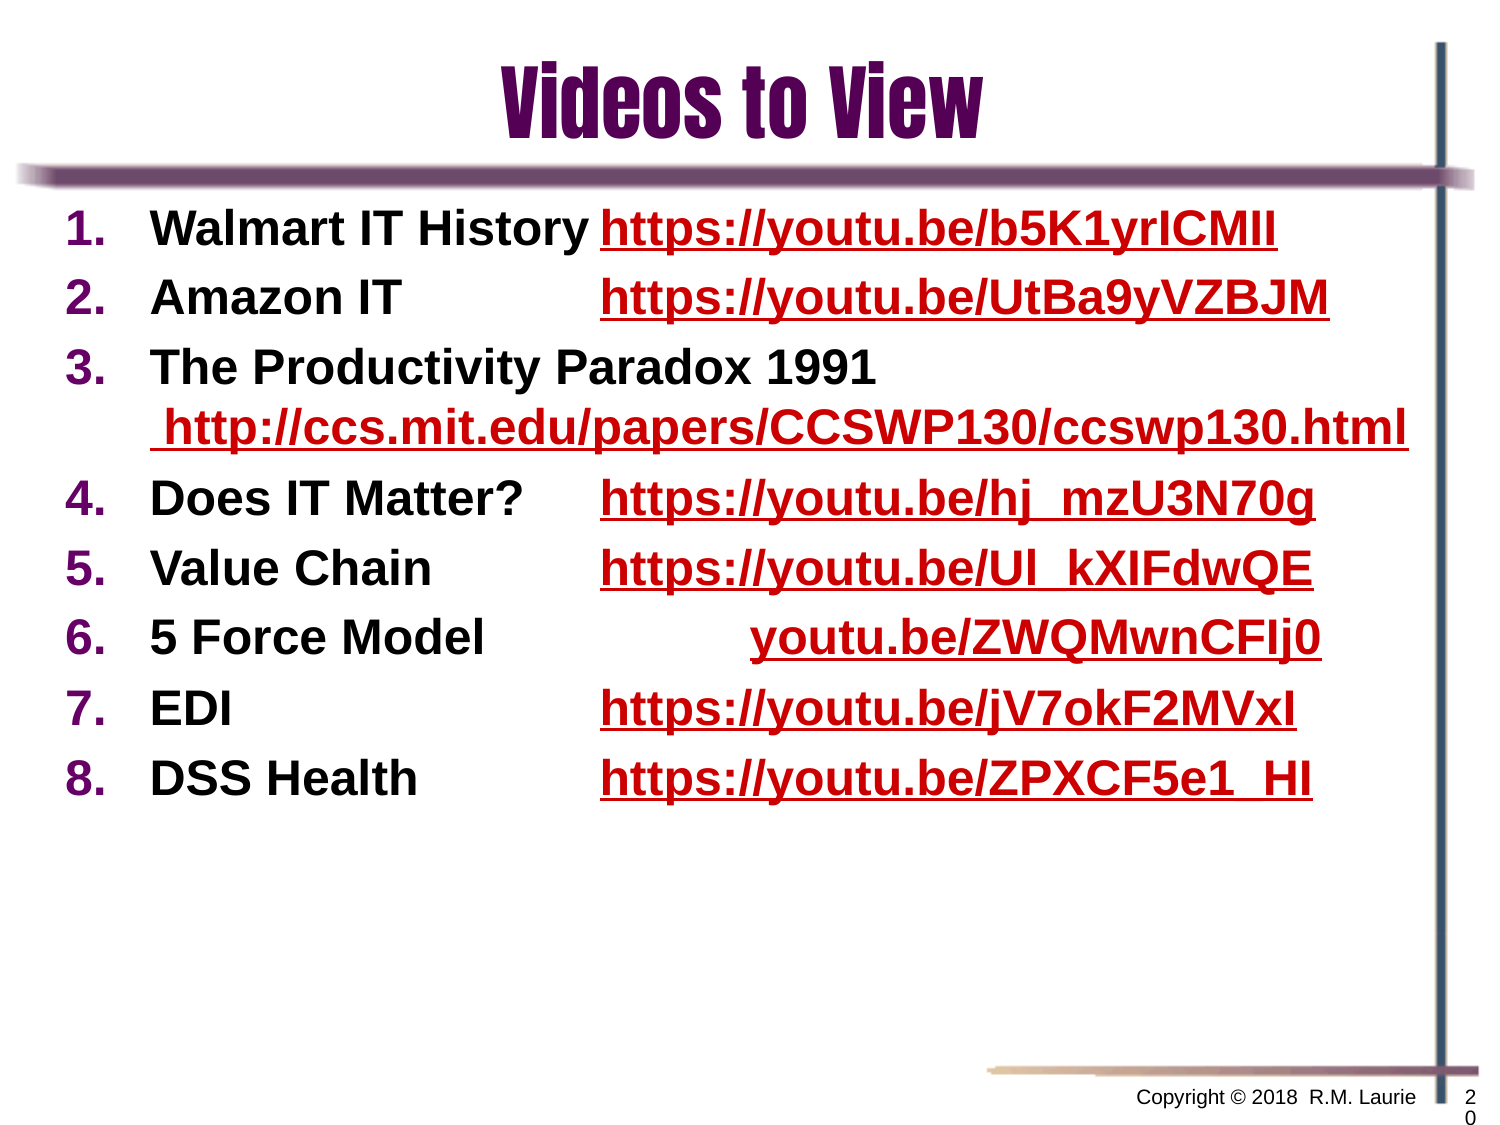

# Videos to View
Walmart IT History	https://youtu.be/b5K1yrICMII
Amazon IT 		https://youtu.be/UtBa9yVZBJM
The Productivity Paradox 1991 http://ccs.mit.edu/papers/CCSWP130/ccswp130.html
Does IT Matter?	https://youtu.be/hj_mzU3N70g
Value Chain		https://youtu.be/Ul_kXIFdwQE
5 Force Model		youtu.be/ZWQMwnCFIj0
EDI			https://youtu.be/jV7okF2MVxI
DSS Health		https://youtu.be/ZPXCF5e1_HI
Copyright © 2018  R.M. Laurie
20